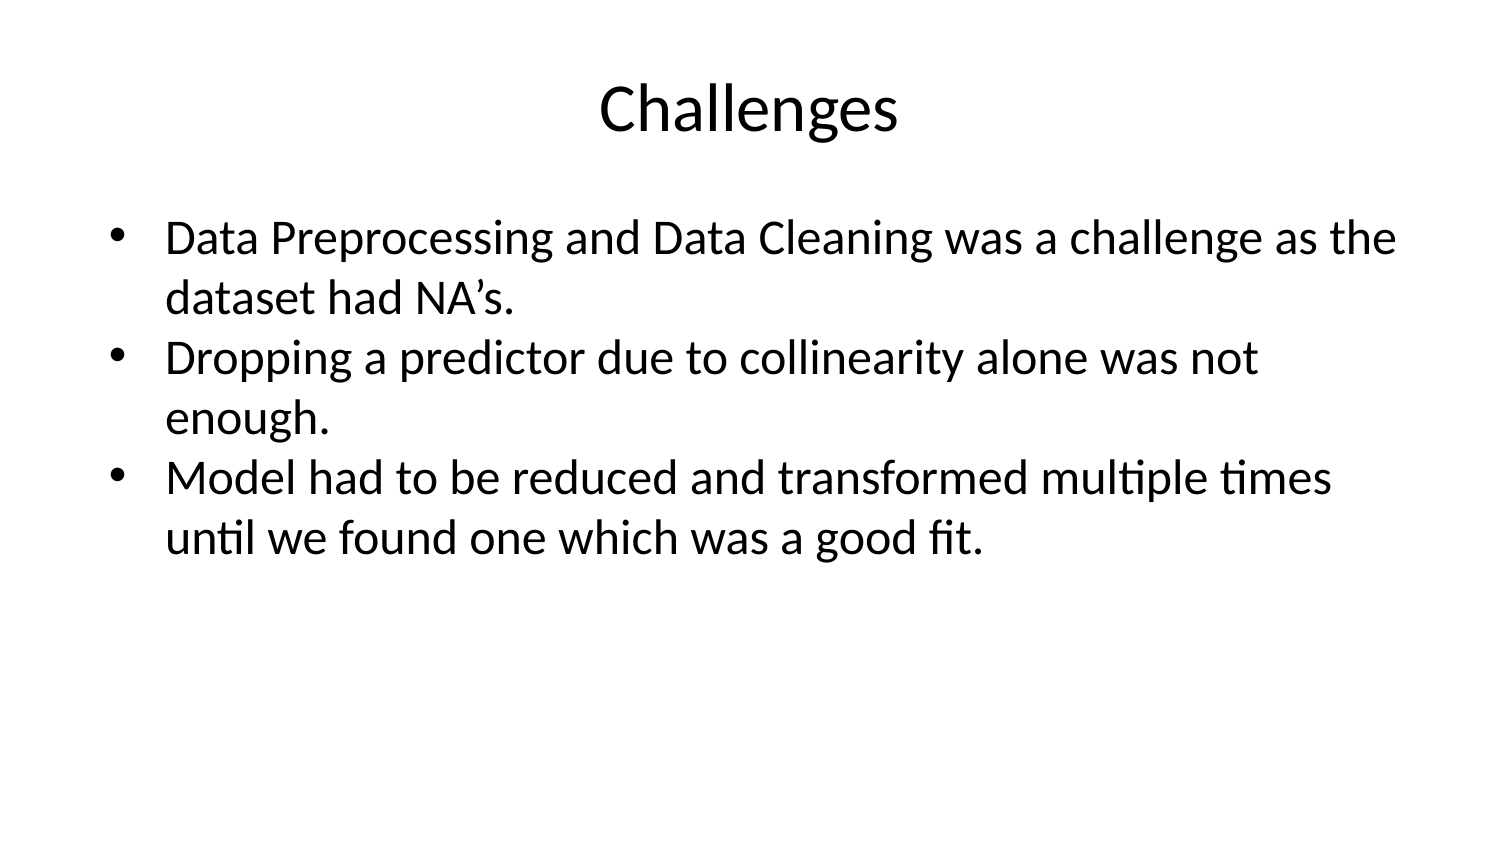

# Challenges
Data Preprocessing and Data Cleaning was a challenge as the dataset had NA’s.
Dropping a predictor due to collinearity alone was not enough.
Model had to be reduced and transformed multiple times until we found one which was a good fit.